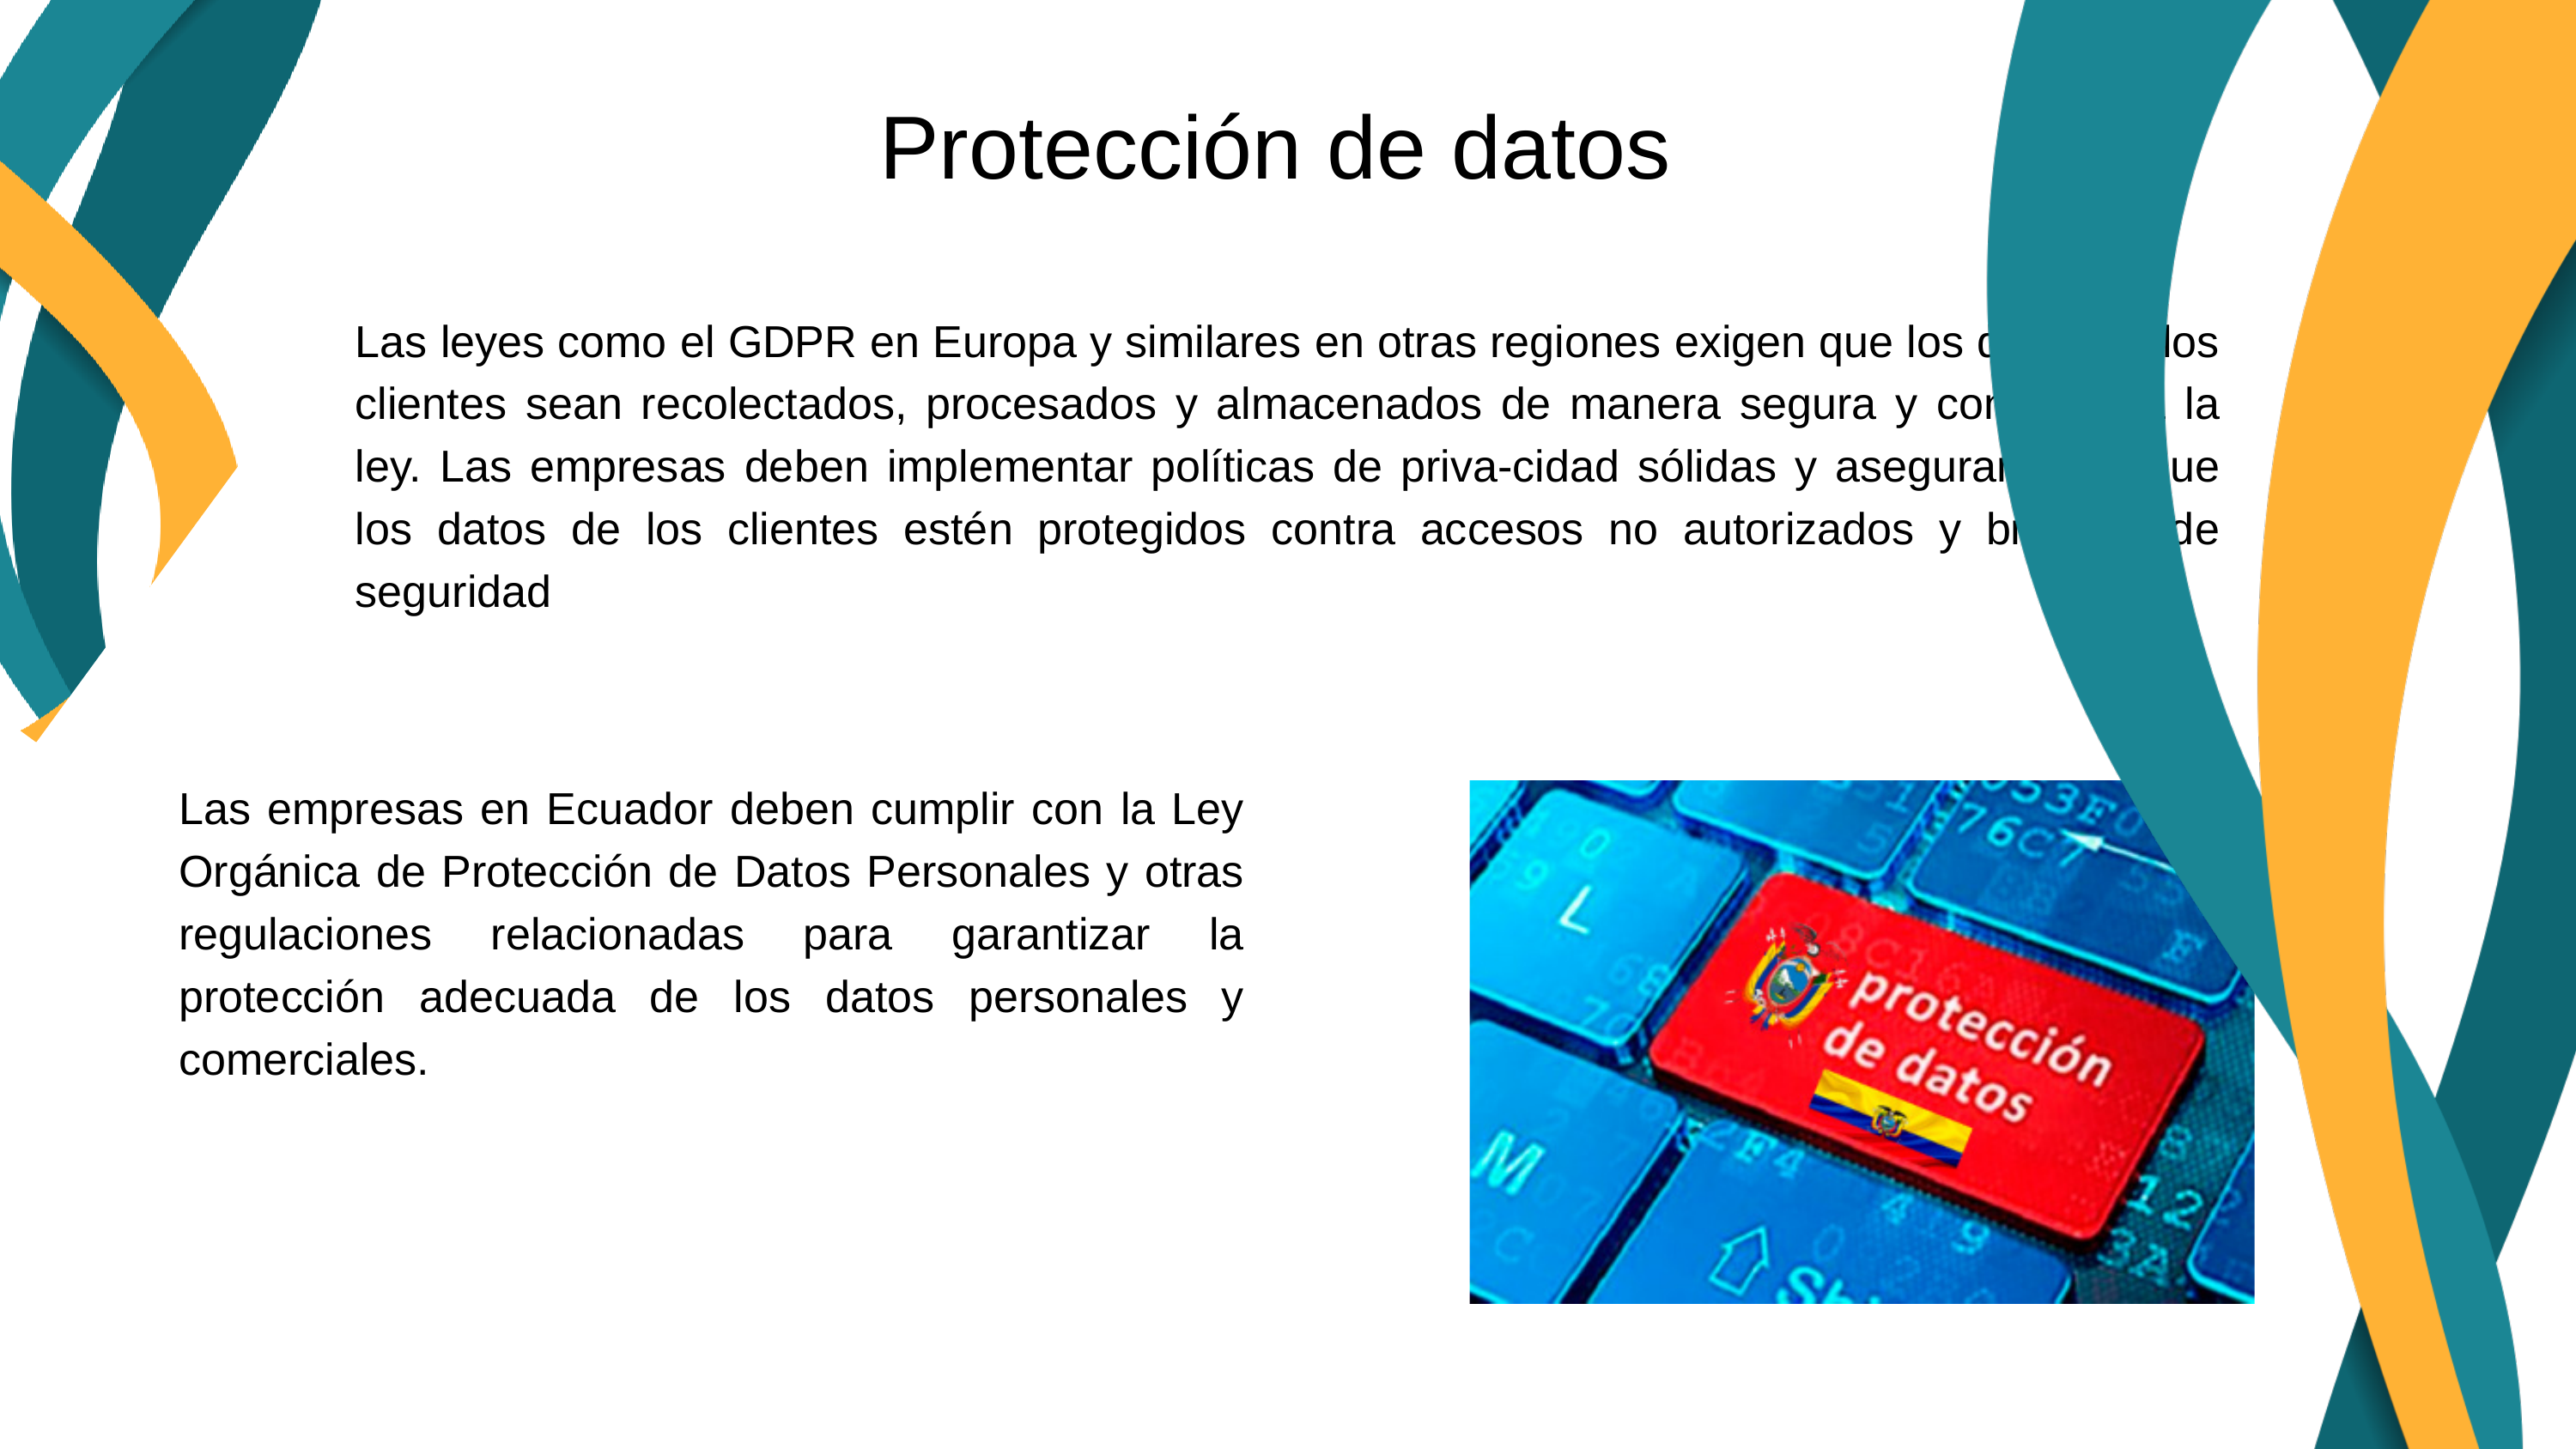

Protección de datos
Las leyes como el GDPR en Europa y similares en otras regiones exigen que los datos de los clientes sean recolectados, procesados y almacenados de manera segura y conforme a la ley. Las empresas deben implementar políticas de priva-cidad sólidas y asegurarse de que los datos de los clientes estén protegidos contra accesos no autorizados y brechas de seguridad
Las empresas en Ecuador deben cumplir con la Ley Orgánica de Protección de Datos Personales y otras regulaciones relacionadas para garantizar la protección adecuada de los datos personales y comerciales.